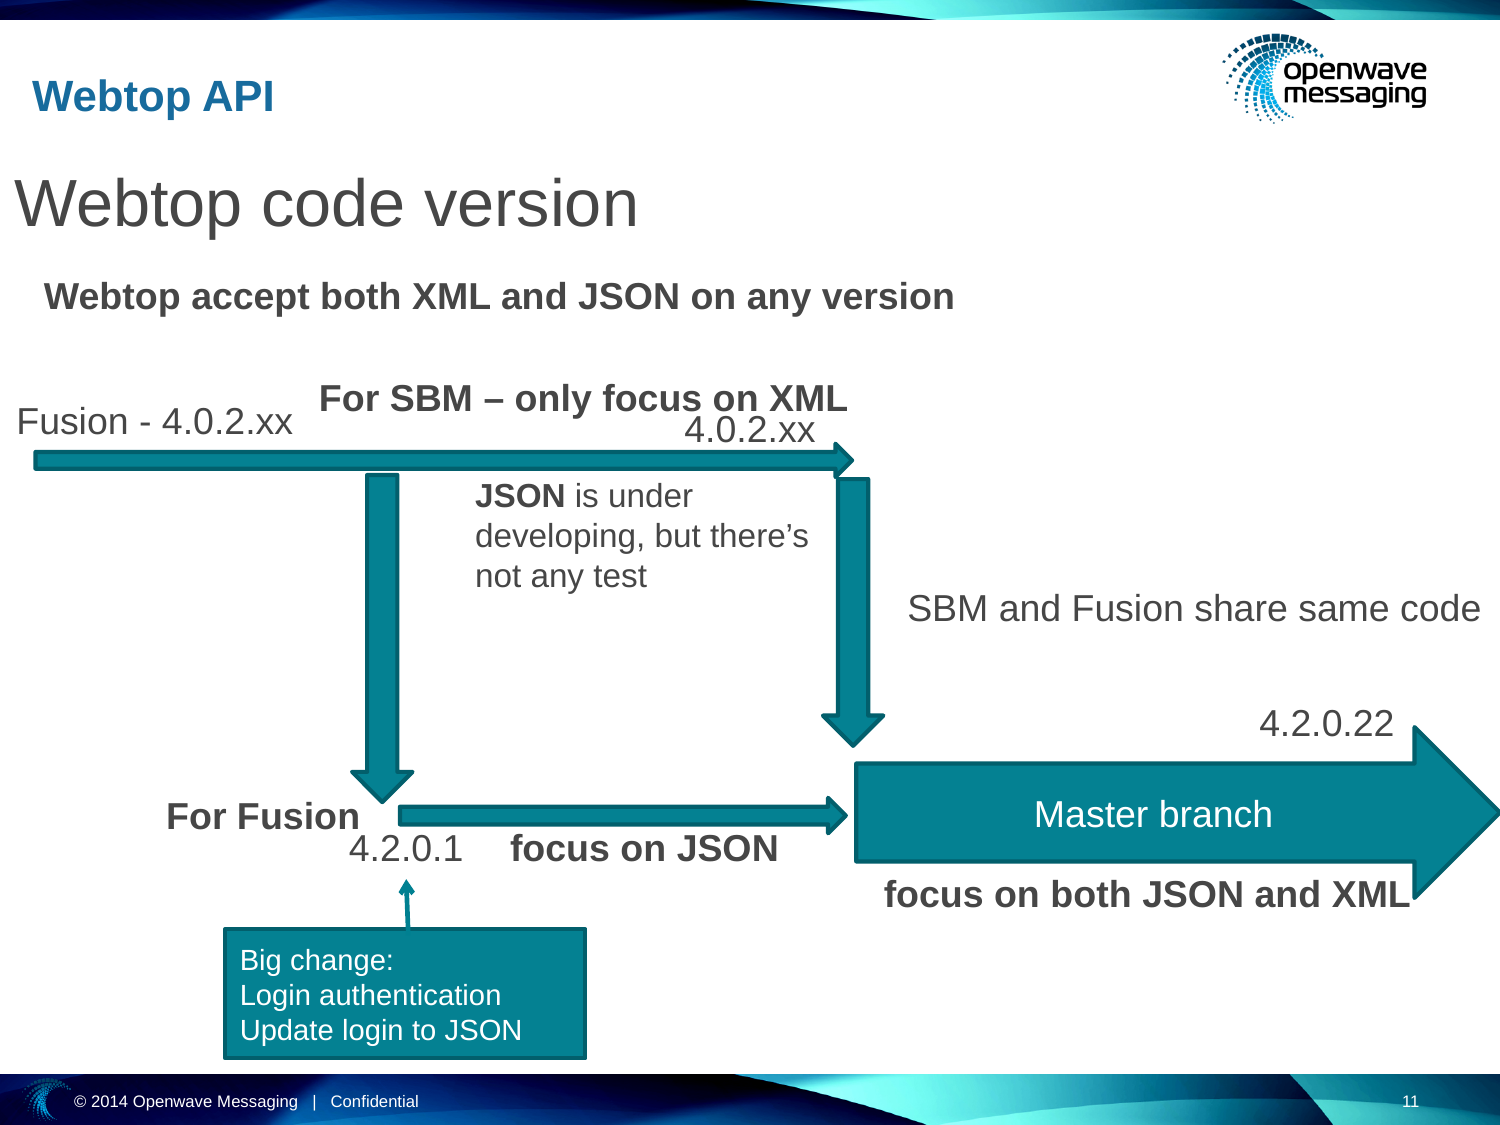

Webtop API
Webtop code version
Webtop accept both XML and JSON on any version
For SBM – only focus on XML
Fusion - 4.0.2.xx
4.0.2.xx

JSON is under developing, but there’s not any test

SBM and Fusion share same code
4.2.0.22
Master branch
For Fusion

4.2.0.1
focus on JSON
focus on both JSON and XML
Big change:
Login authentication
Update login to JSON